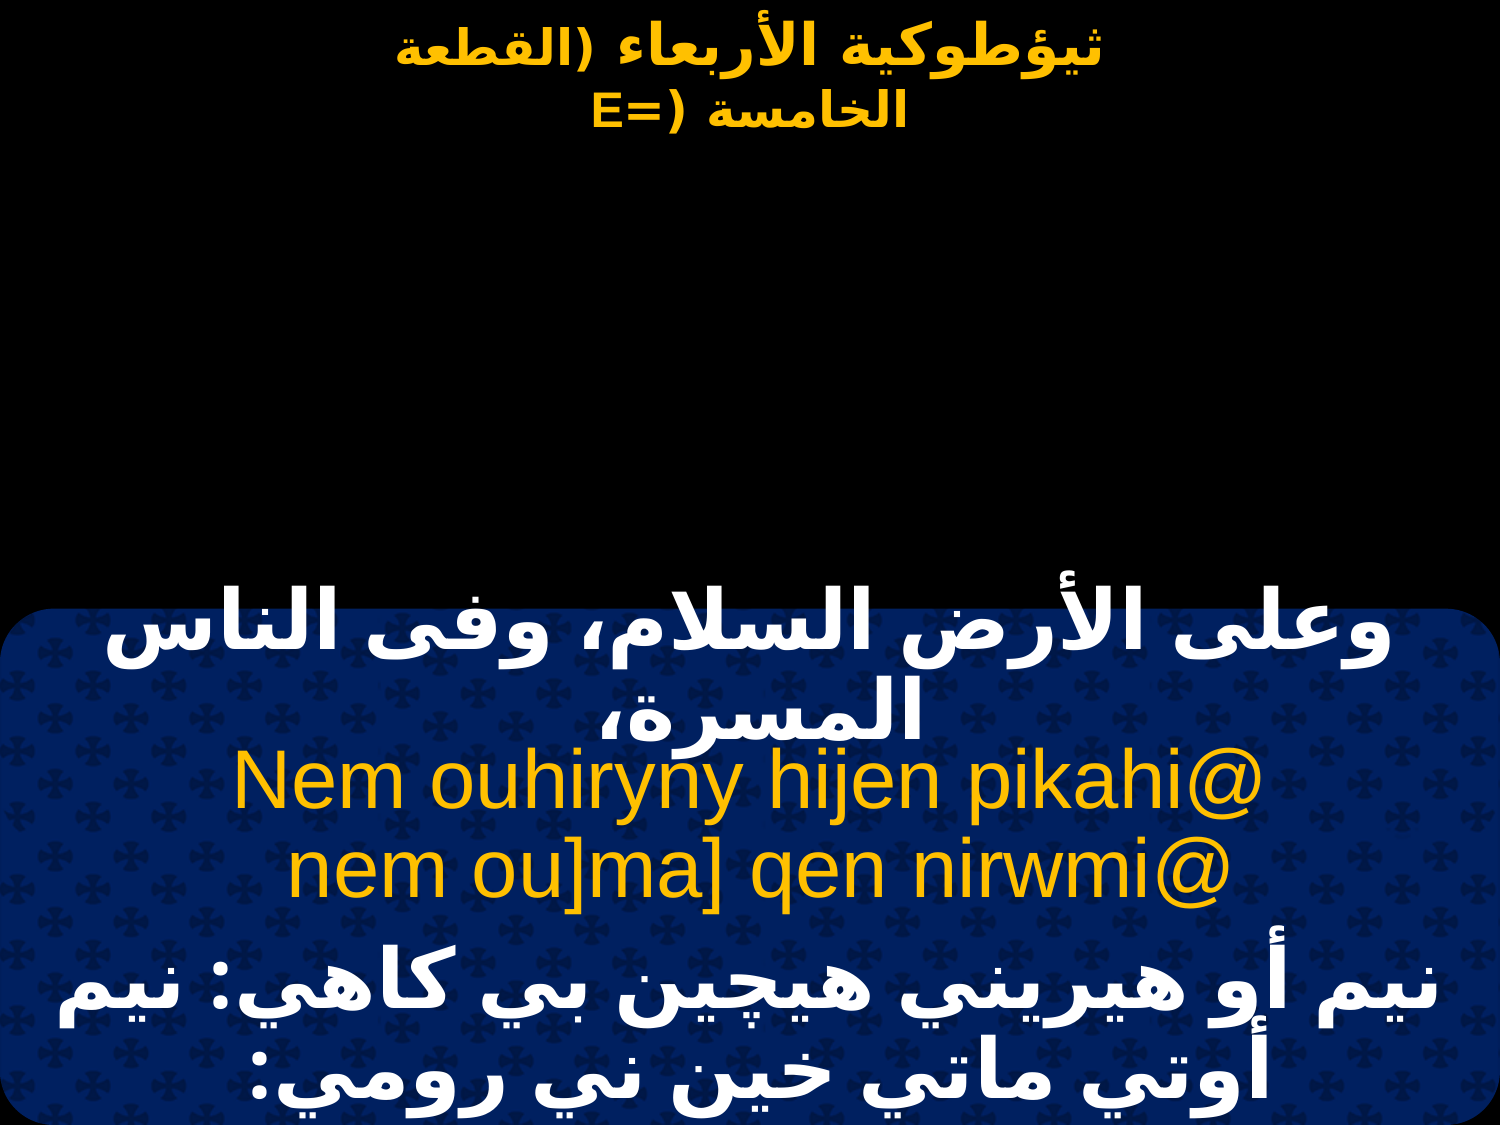

وعلى الأرض السلام، وفى الناس المسرة،
Nem ouhiryny hijen pikahi@
 nem ou]ma] qen nirwmi@
نيم أو هيريني هيچين بي كاهي: نيم أوتي ماتي خين ني رومي: